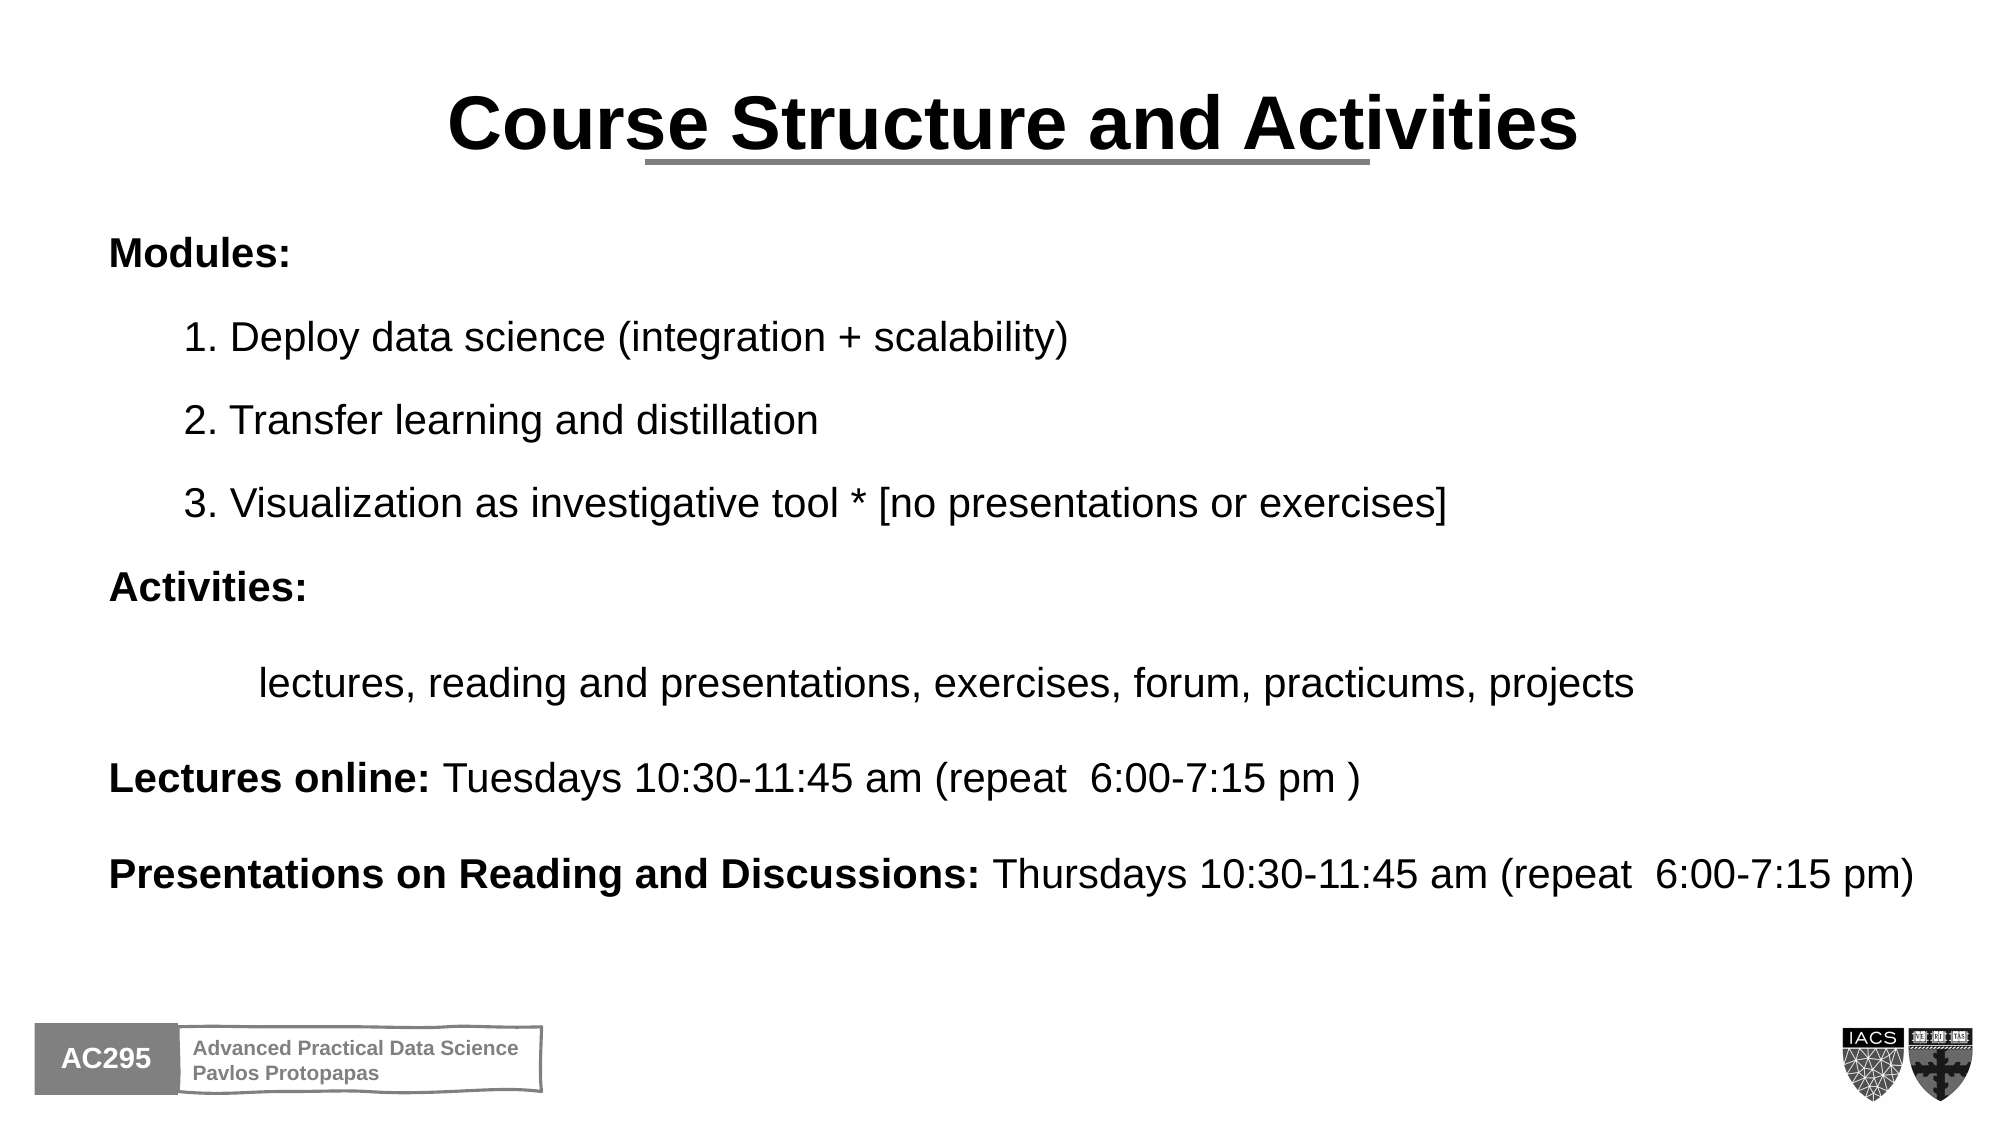

Course Structure and Activities
Modules:
1. Deploy data science (integration + scalability)
2. Transfer learning and distillation
3. Visualization as investigative tool * [no presentations or exercises]
Activities:
	lectures, reading and presentations, exercises, forum, practicums, projects
Lectures online: Tuesdays 10:30‐11:45 am (repeat  6:00‐7:15 pm )
Presentations on Reading and Discussions: Thursdays 10:30‐11:45 am (repeat  6:00‐7:15 pm)